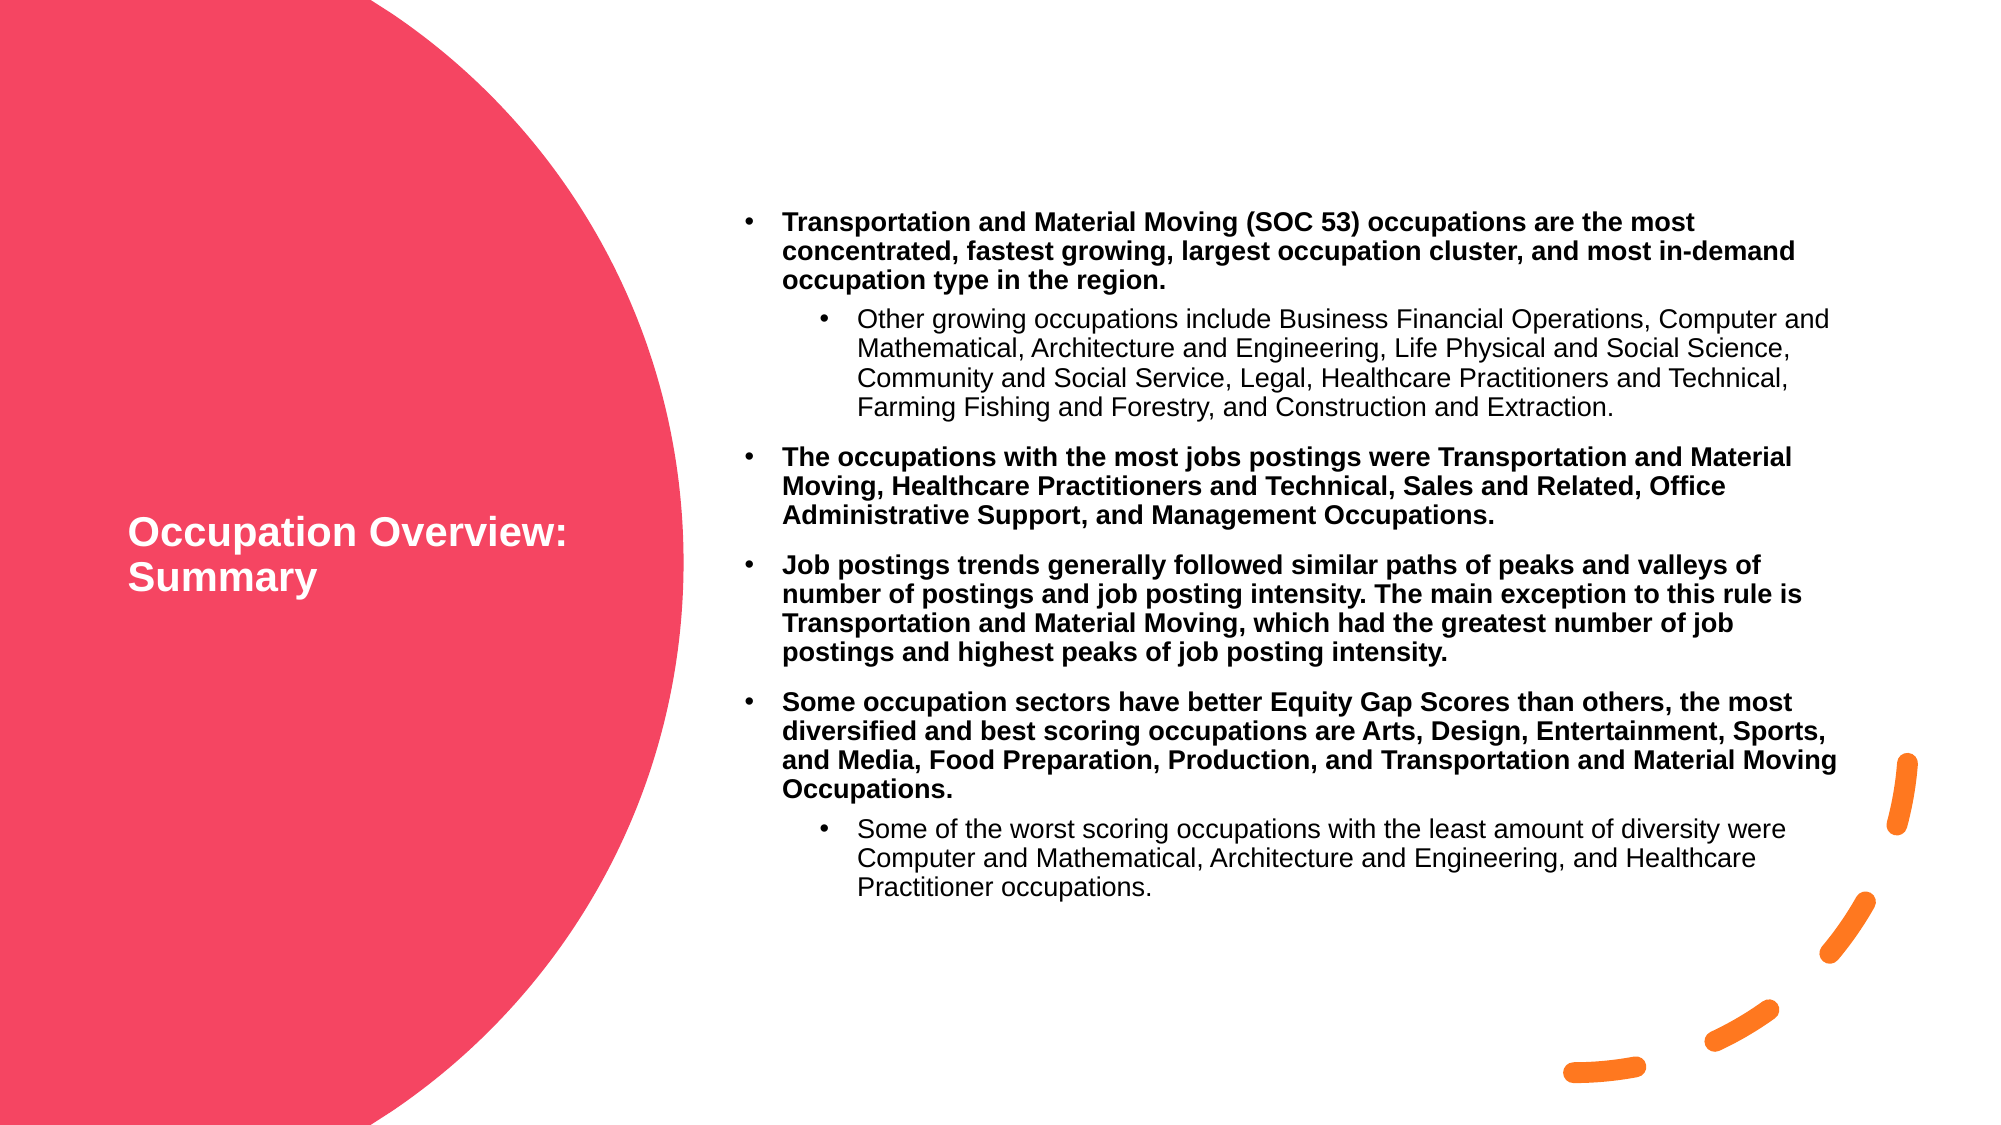

Transportation and Material Moving (SOC 53) occupations are the most concentrated, fastest growing, largest occupation cluster, and most in-demand occupation type in the region.
Other growing occupations include Business Financial Operations, Computer and Mathematical, Architecture and Engineering, Life Physical and Social Science, Community and Social Service, Legal, Healthcare Practitioners and Technical, Farming Fishing and Forestry, and Construction and Extraction.
The occupations with the most jobs postings were Transportation and Material Moving, Healthcare Practitioners and Technical, Sales and Related, Office Administrative Support, and Management Occupations.
Job postings trends generally followed similar paths of peaks and valleys of number of postings and job posting intensity. The main exception to this rule is Transportation and Material Moving, which had the greatest number of job postings and highest peaks of job posting intensity.
Some occupation sectors have better Equity Gap Scores than others, the most diversified and best scoring occupations are Arts, Design, Entertainment, Sports, and Media, Food Preparation, Production, and Transportation and Material Moving Occupations.
Some of the worst scoring occupations with the least amount of diversity were Computer and Mathematical, Architecture and Engineering, and Healthcare Practitioner occupations.
# Occupation Overview: Summary